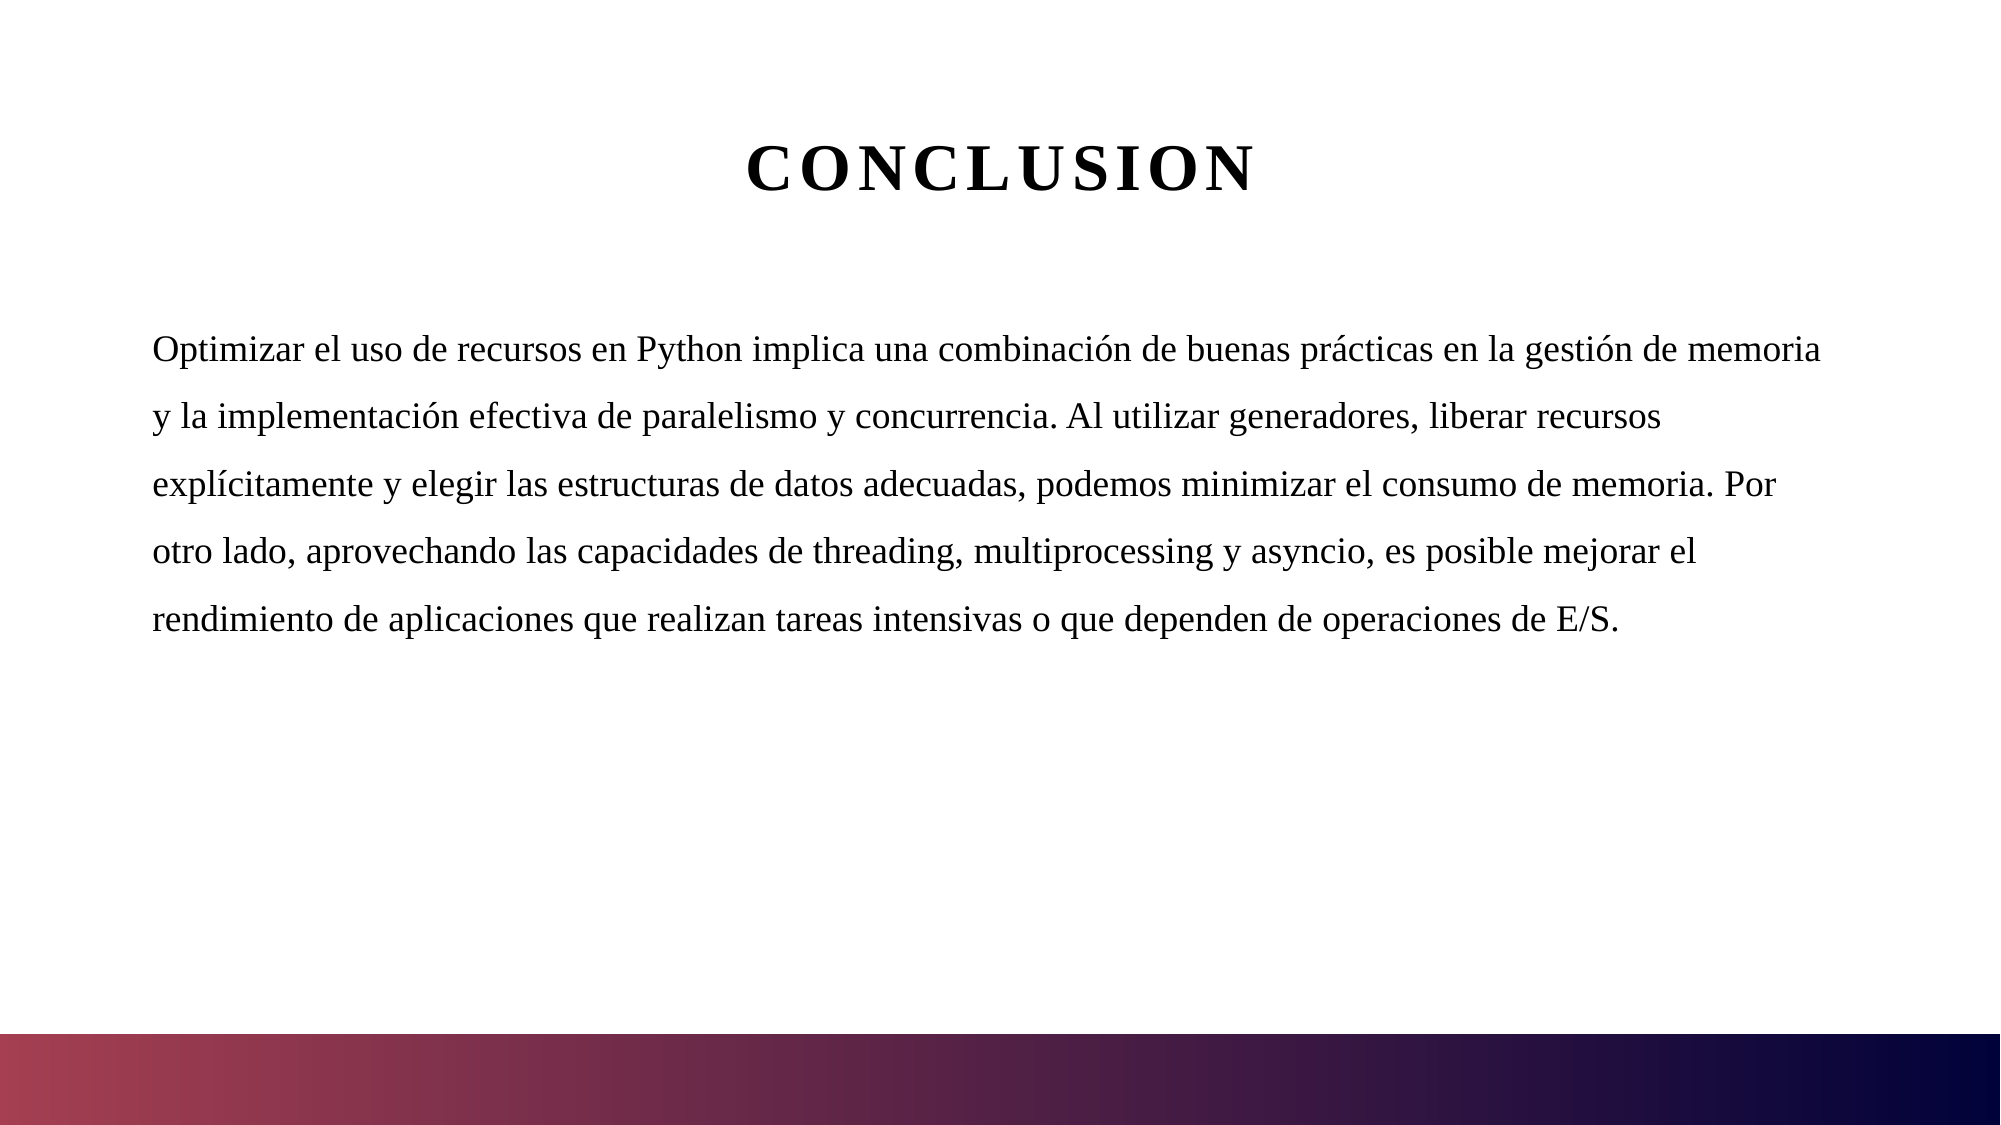

# Conclusion
Optimizar el uso de recursos en Python implica una combinación de buenas prácticas en la gestión de memoria y la implementación efectiva de paralelismo y concurrencia. Al utilizar generadores, liberar recursos explícitamente y elegir las estructuras de datos adecuadas, podemos minimizar el consumo de memoria. Por otro lado, aprovechando las capacidades de threading, multiprocessing y asyncio, es posible mejorar el rendimiento de aplicaciones que realizan tareas intensivas o que dependen de operaciones de E/S.